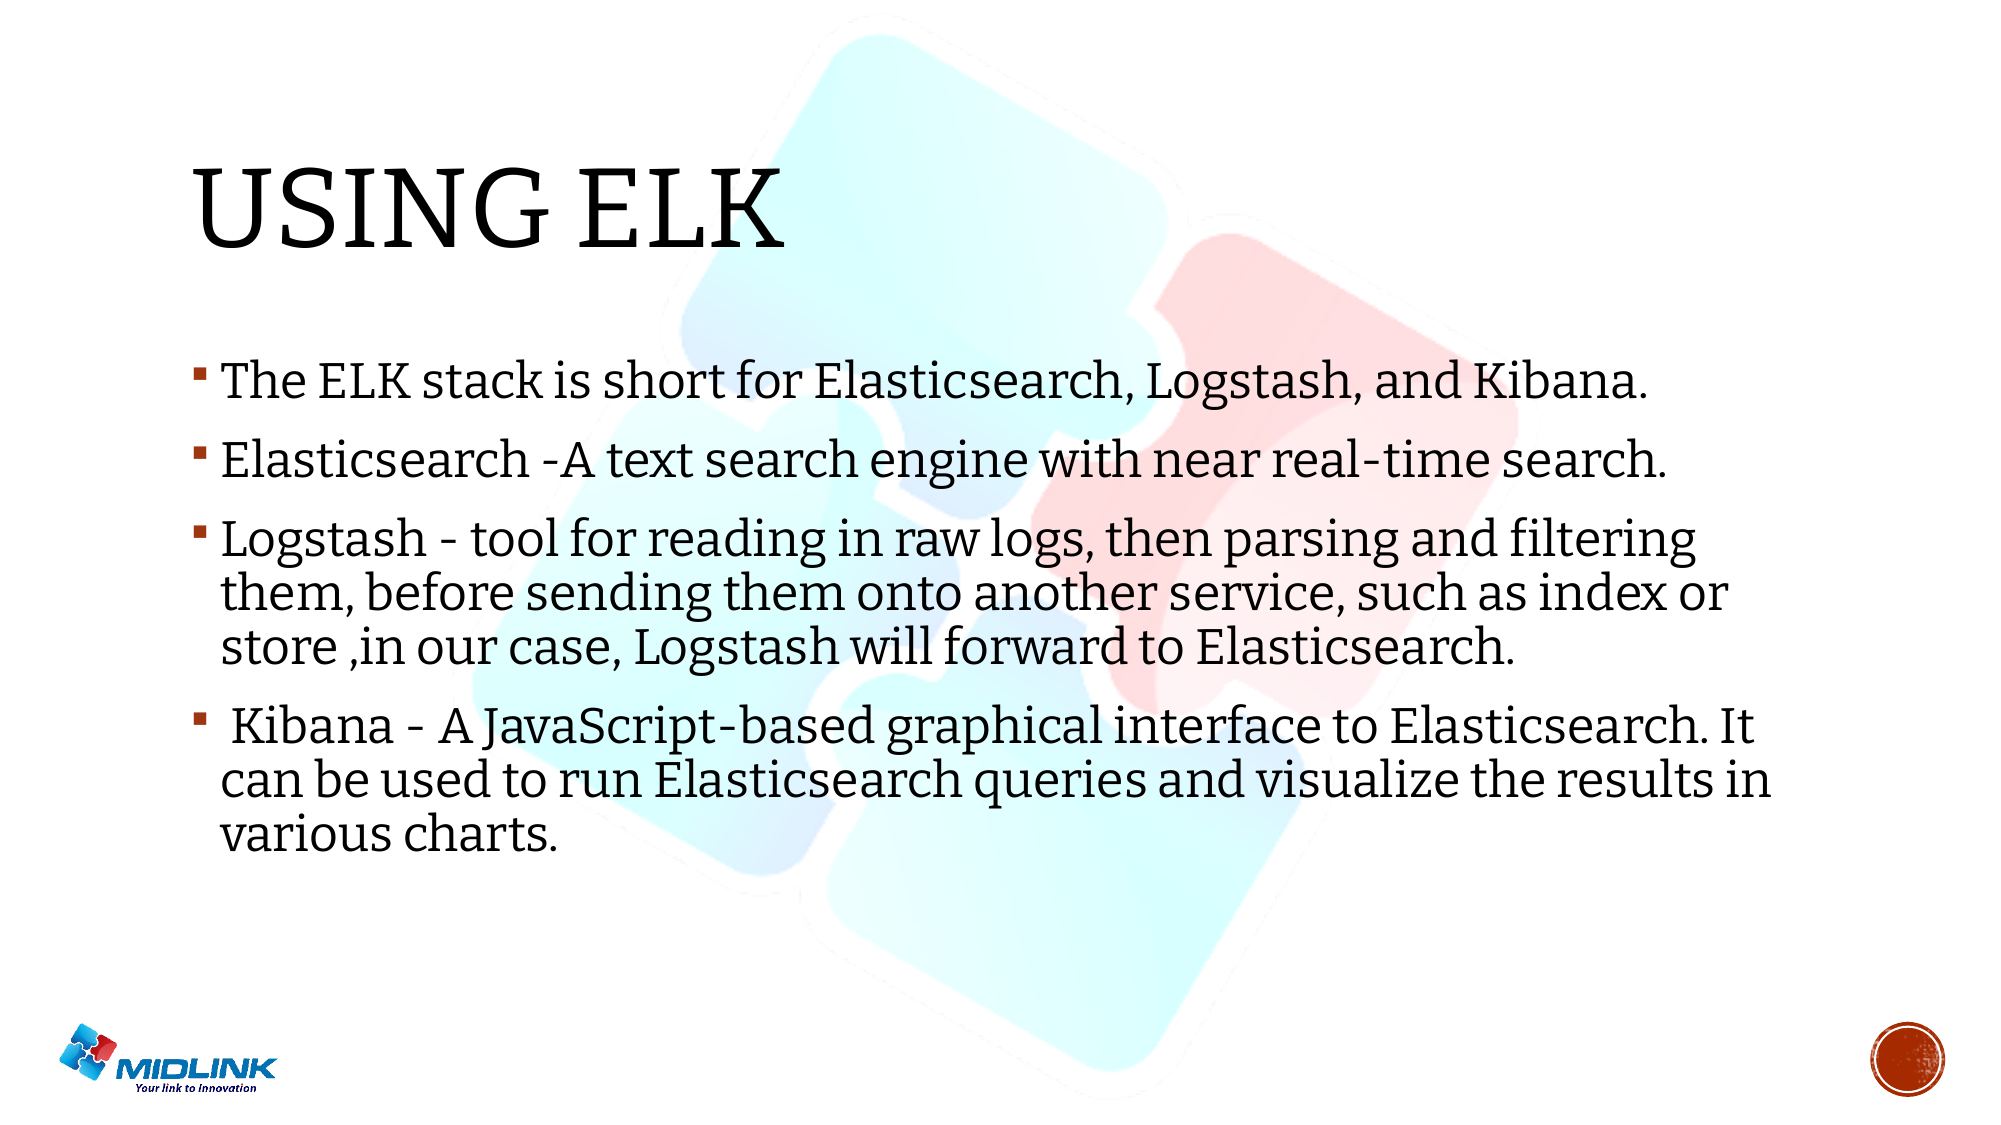

# Using ELK
The ELK stack is short for Elasticsearch, Logstash, and Kibana.
Elasticsearch -A text search engine with near real-time search.
Logstash - tool for reading in raw logs, then parsing and filtering them, before sending them onto another service, such as index or store ,in our case, Logstash will forward to Elasticsearch.
 Kibana - A JavaScript-based graphical interface to Elasticsearch. It can be used to run Elasticsearch queries and visualize the results in various charts.